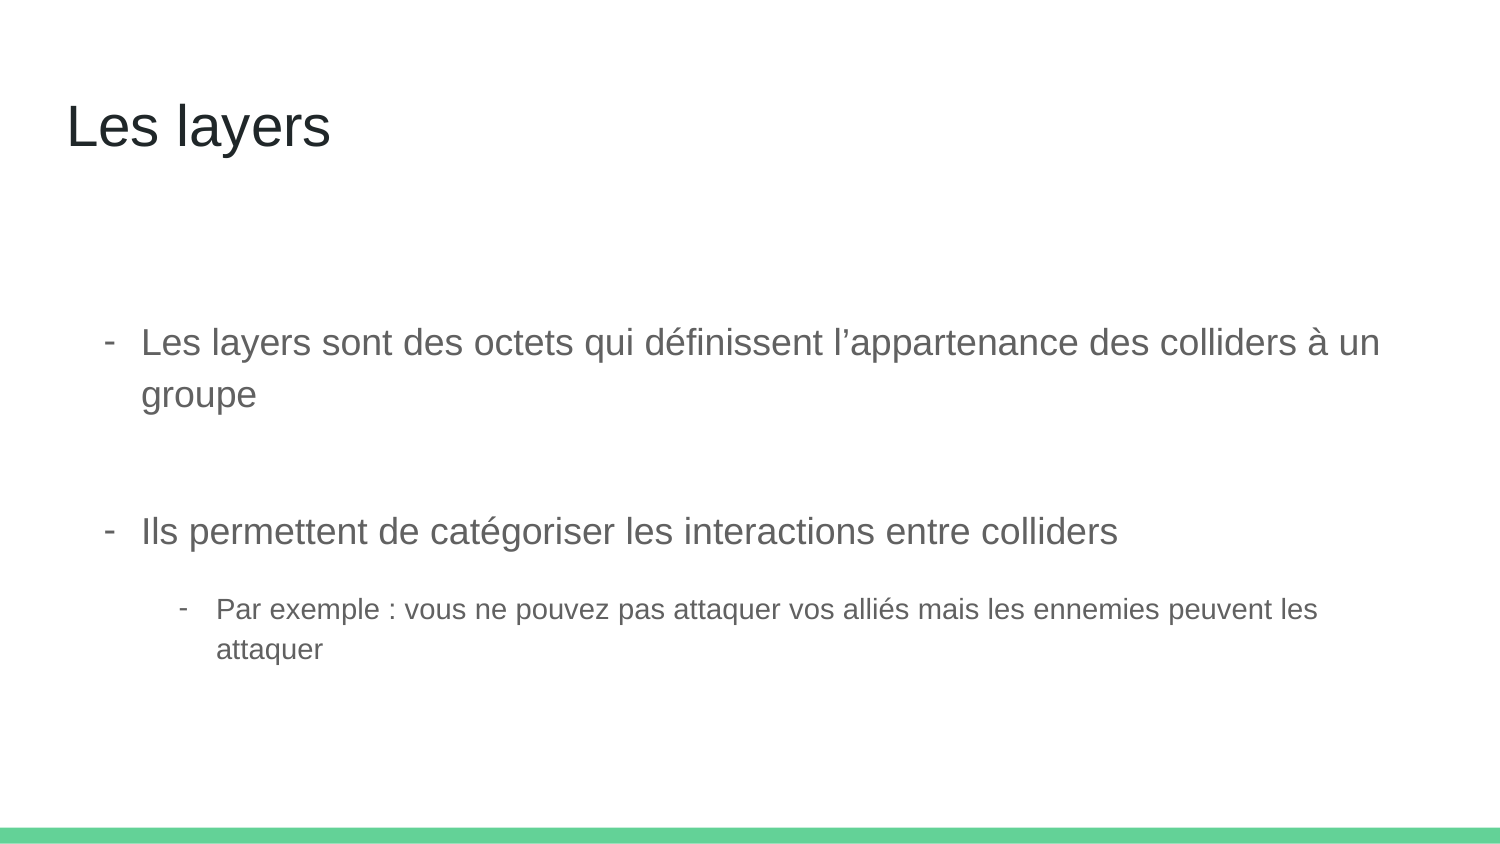

# Les layers

Les layers sont des octets qui définissent l’appartenance des colliders à un groupe
Ils permettent de catégoriser les interactions entre colliders
Par exemple : vous ne pouvez pas attaquer vos alliés mais les ennemies peuvent les attaquer